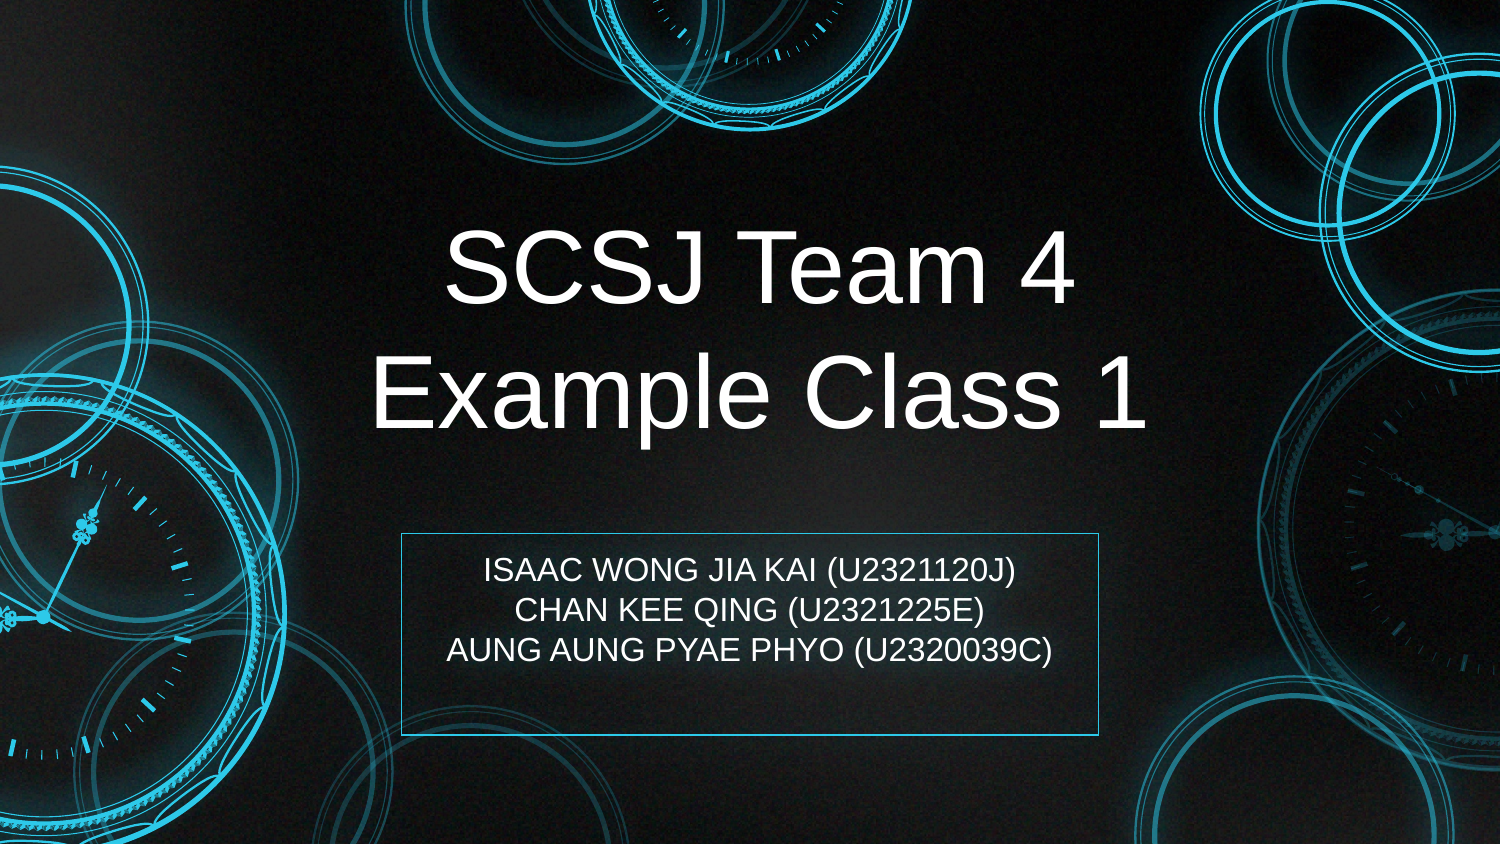

# SCSJ Team 4
Example Class 1

ISAAC WONG JIA KAI (U2321120J)
CHAN KEE QING (U2321225E)
AUNG AUNG PYAE PHYO (U2320039C)